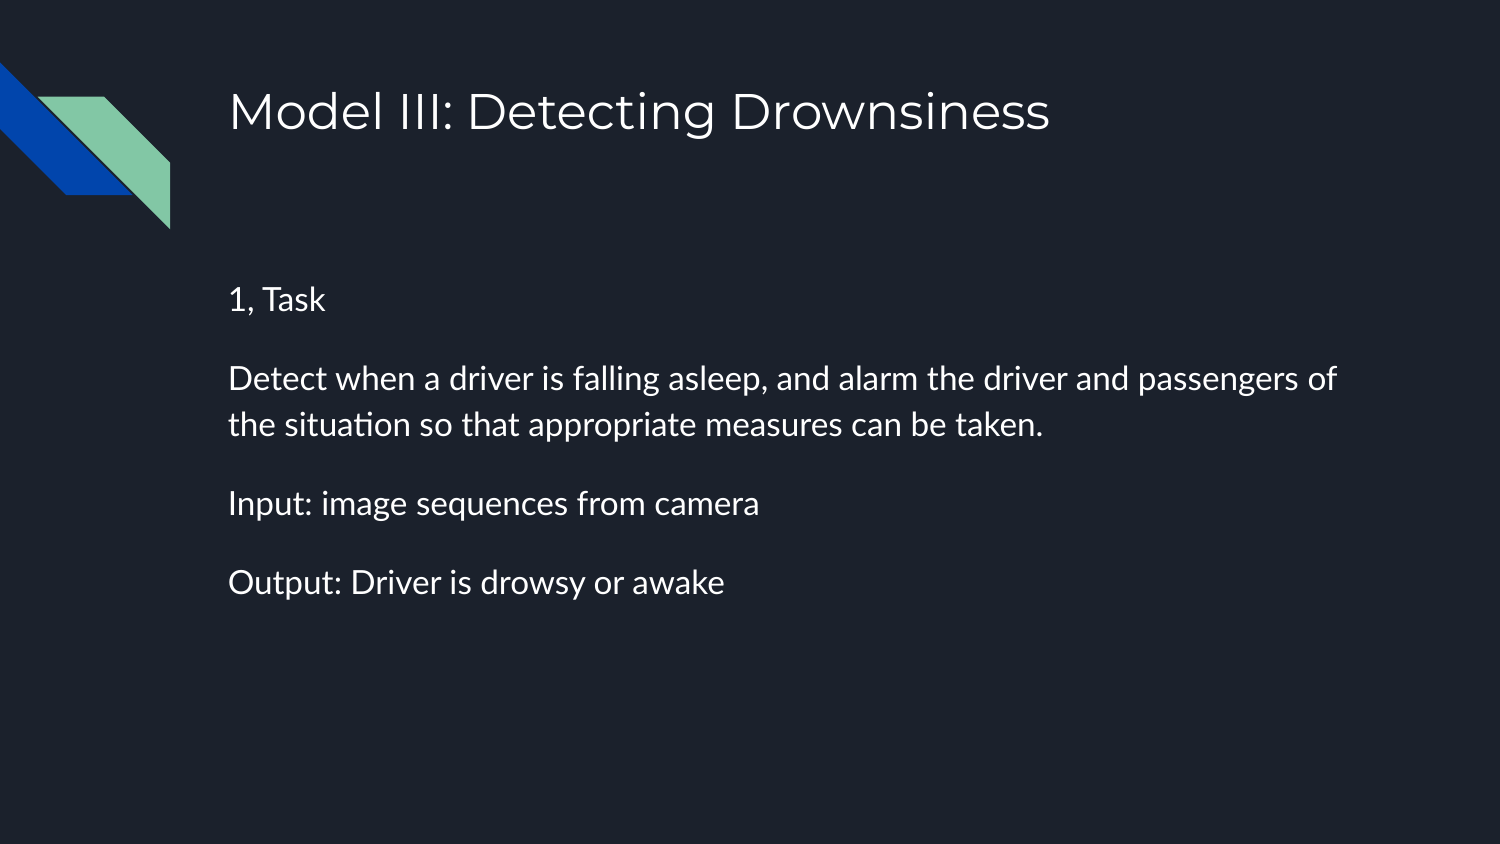

# Model III: Detecting Drownsiness
1, Task
Detect when a driver is falling asleep, and alarm the driver and passengers of the situation so that appropriate measures can be taken.
Input: image sequences from camera
Output: Driver is drowsy or awake